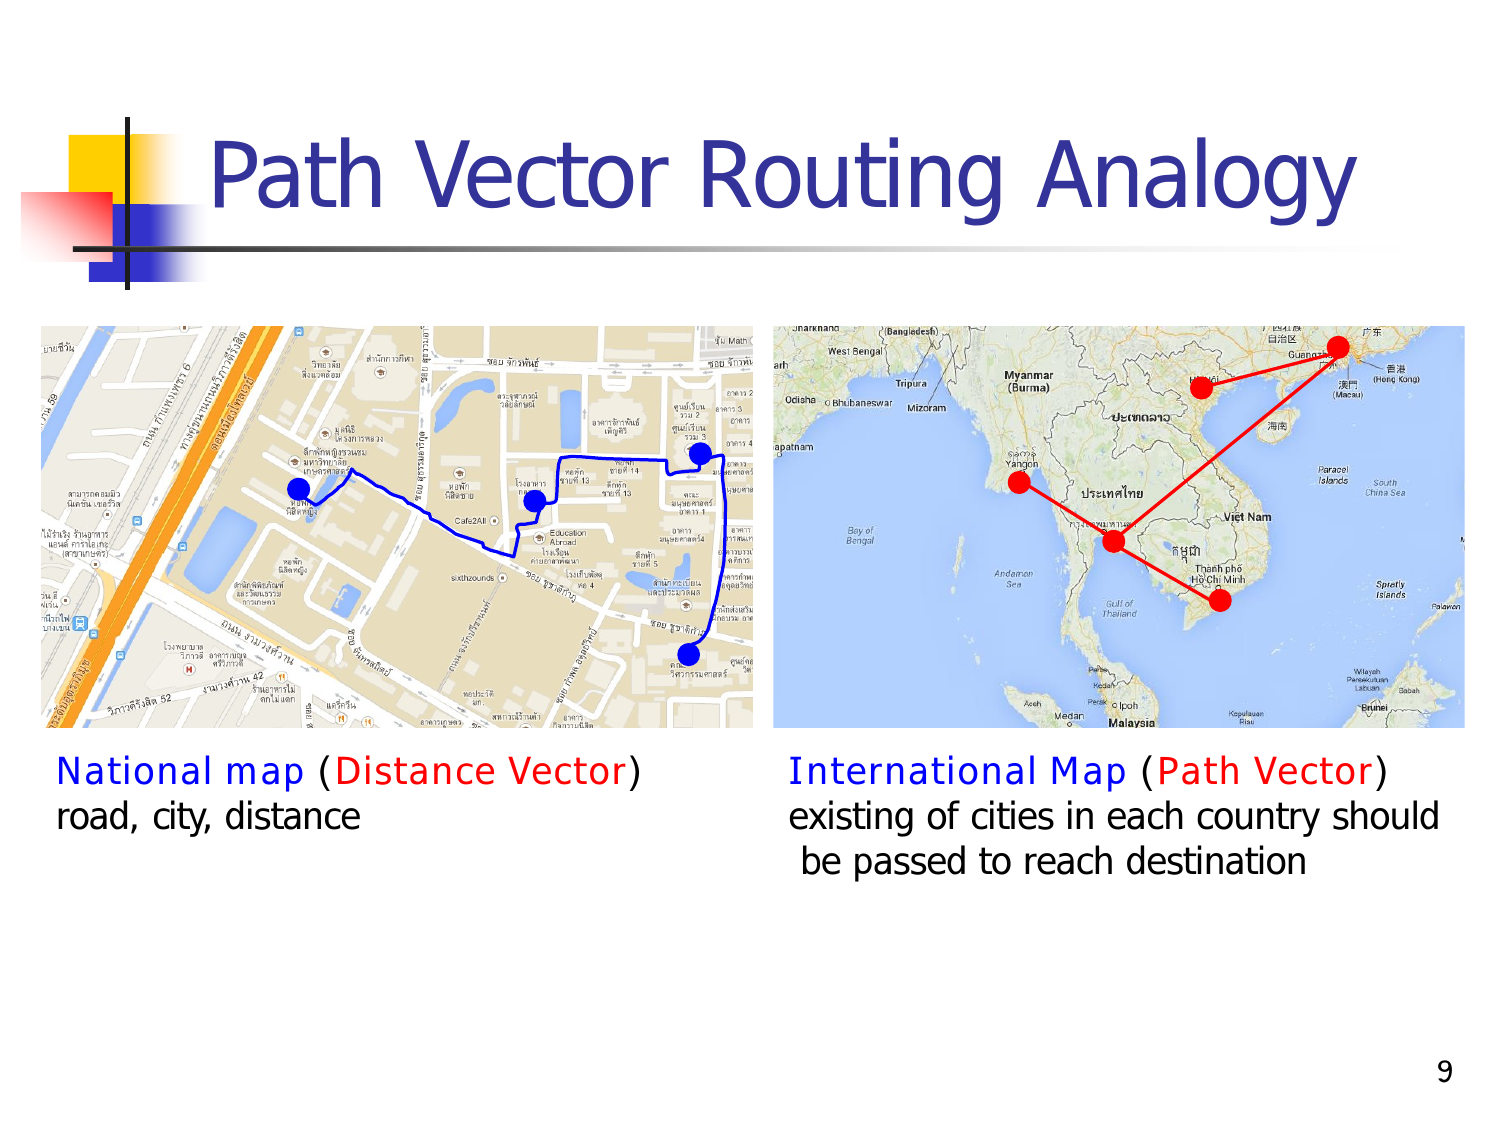

# Path Vector Routing Analogy

National map (Distance Vector)
road, city, distance
International Map (Path Vector)  existing of cities in each country should  be passed to reach destination
9